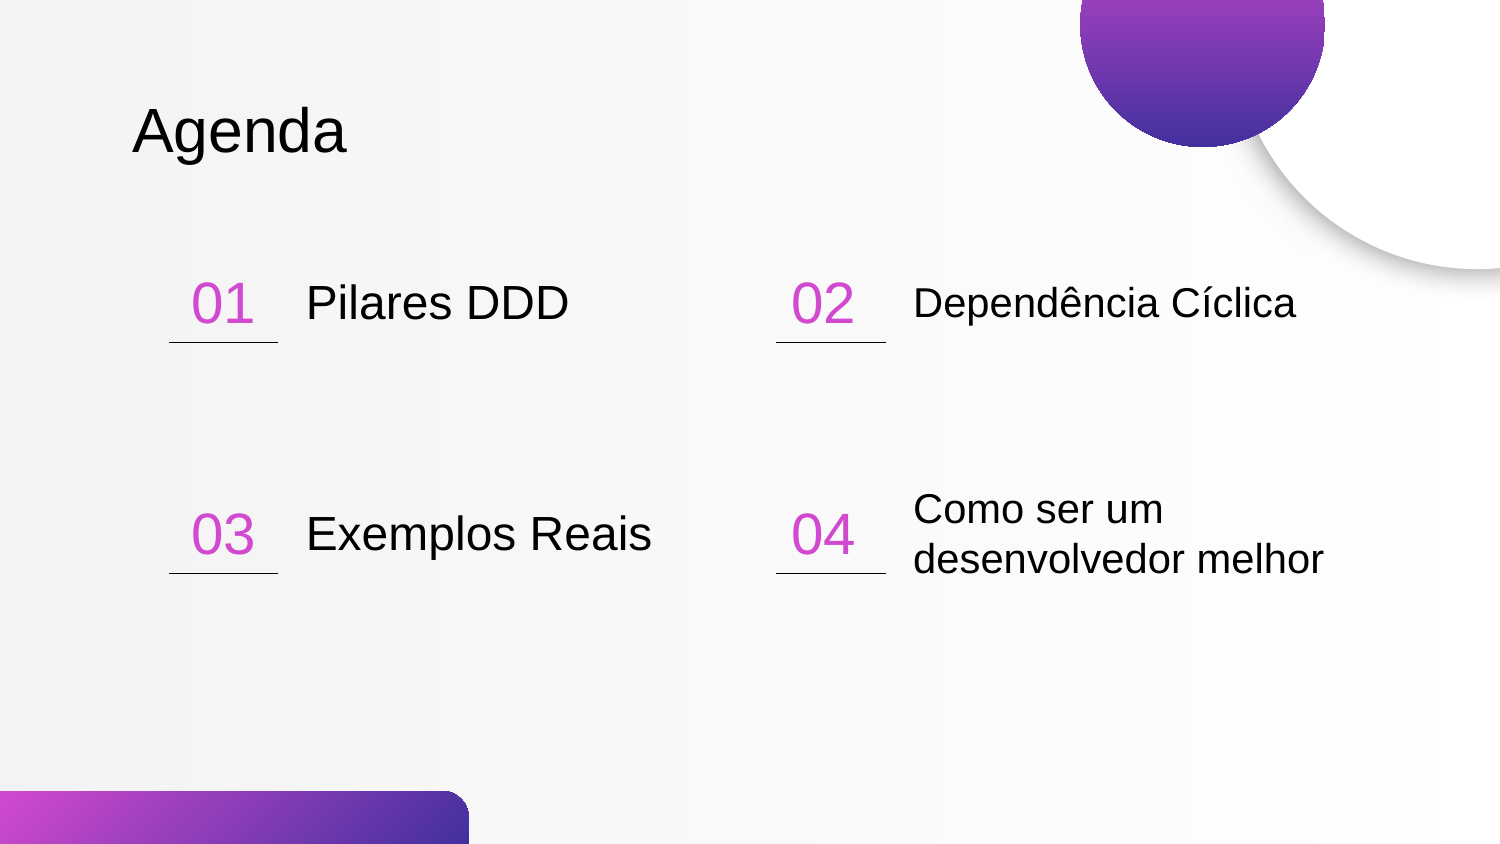

Agenda
01
# Pilares DDD
02
Dependência Cíclica
03
Exemplos Reais
04
Como ser um desenvolvedor melhor